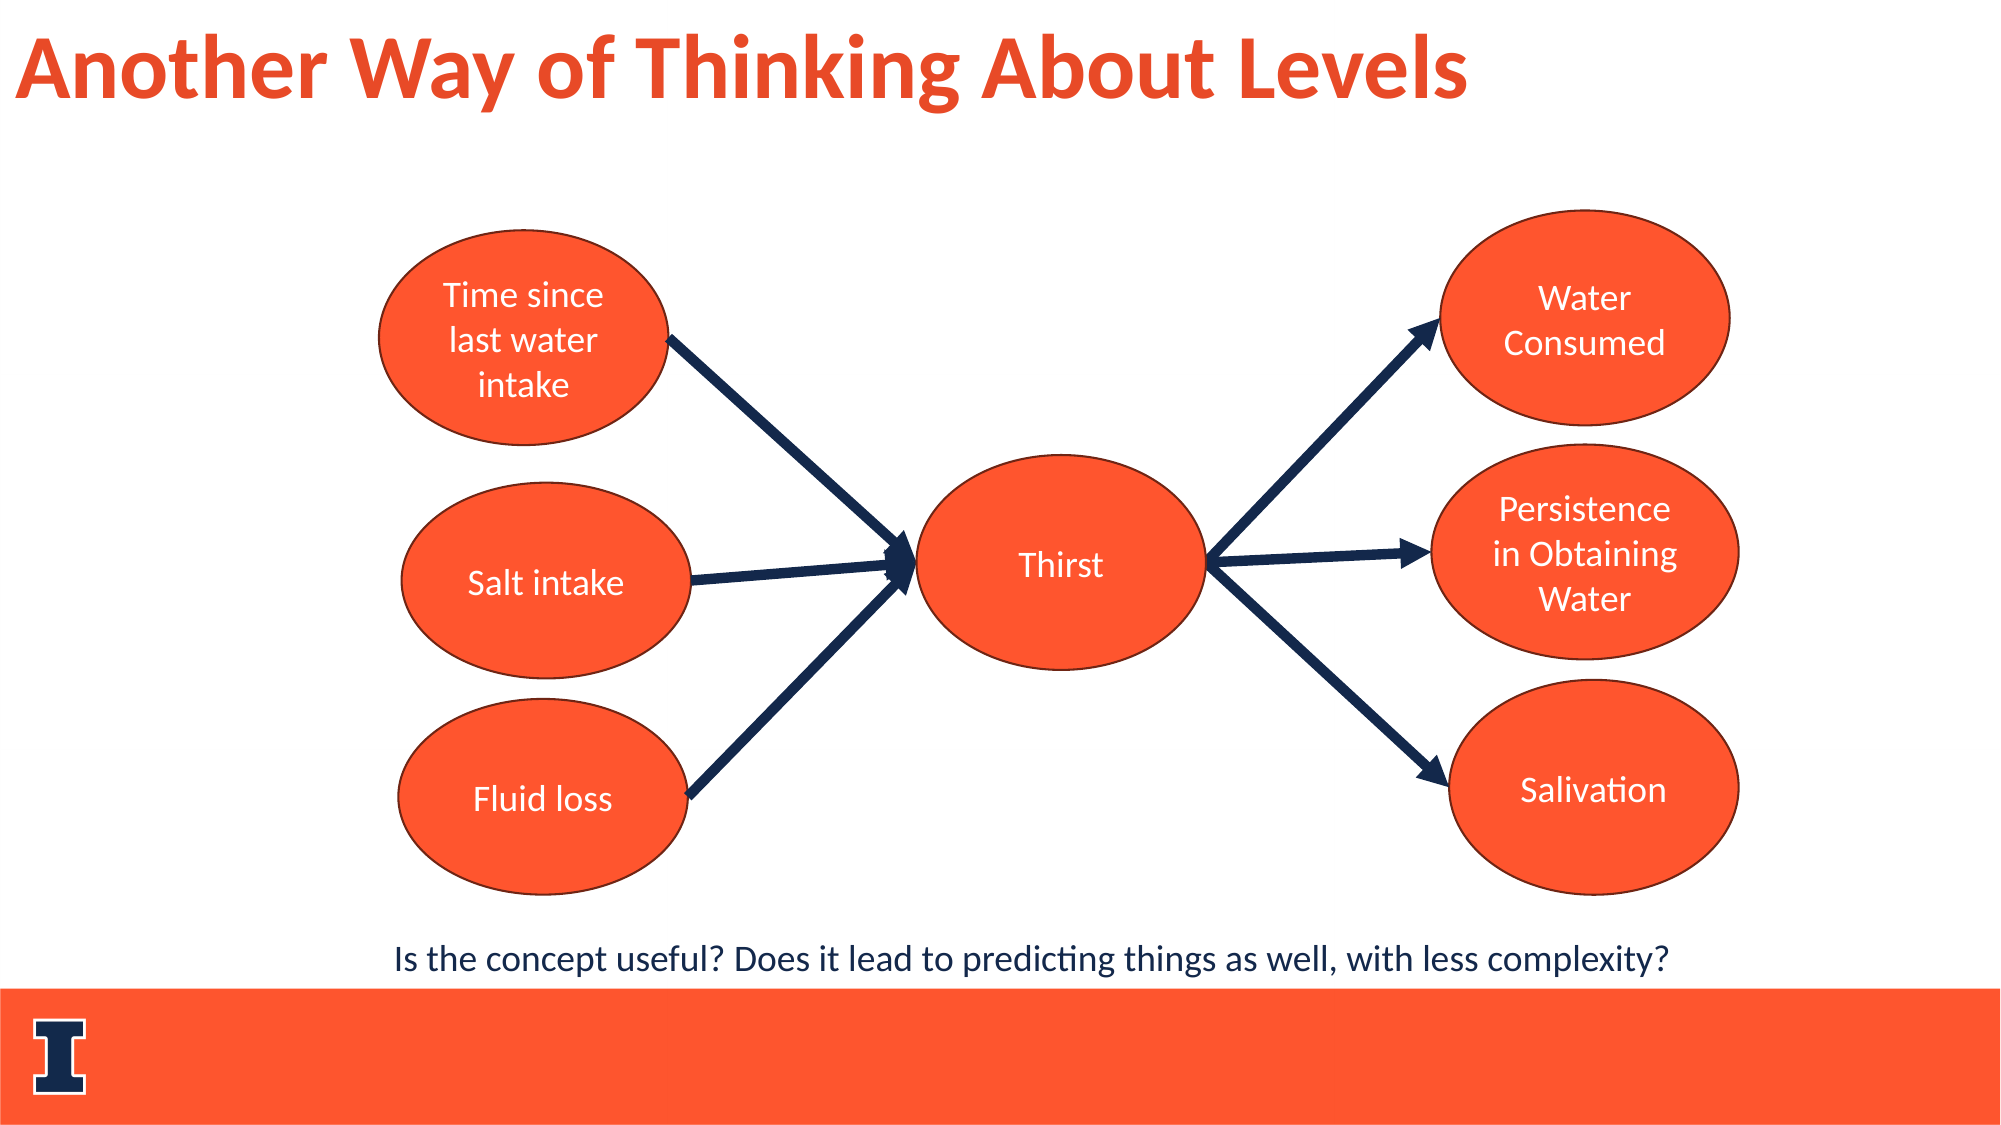

Another Way of Thinking About Levels
Water Consumed
Time since last water intake
Persistence in Obtaining Water
Thirst
Salt intake
Salivation
Fluid loss
Is the concept useful? Does it lead to predicting things as well, with less complexity?